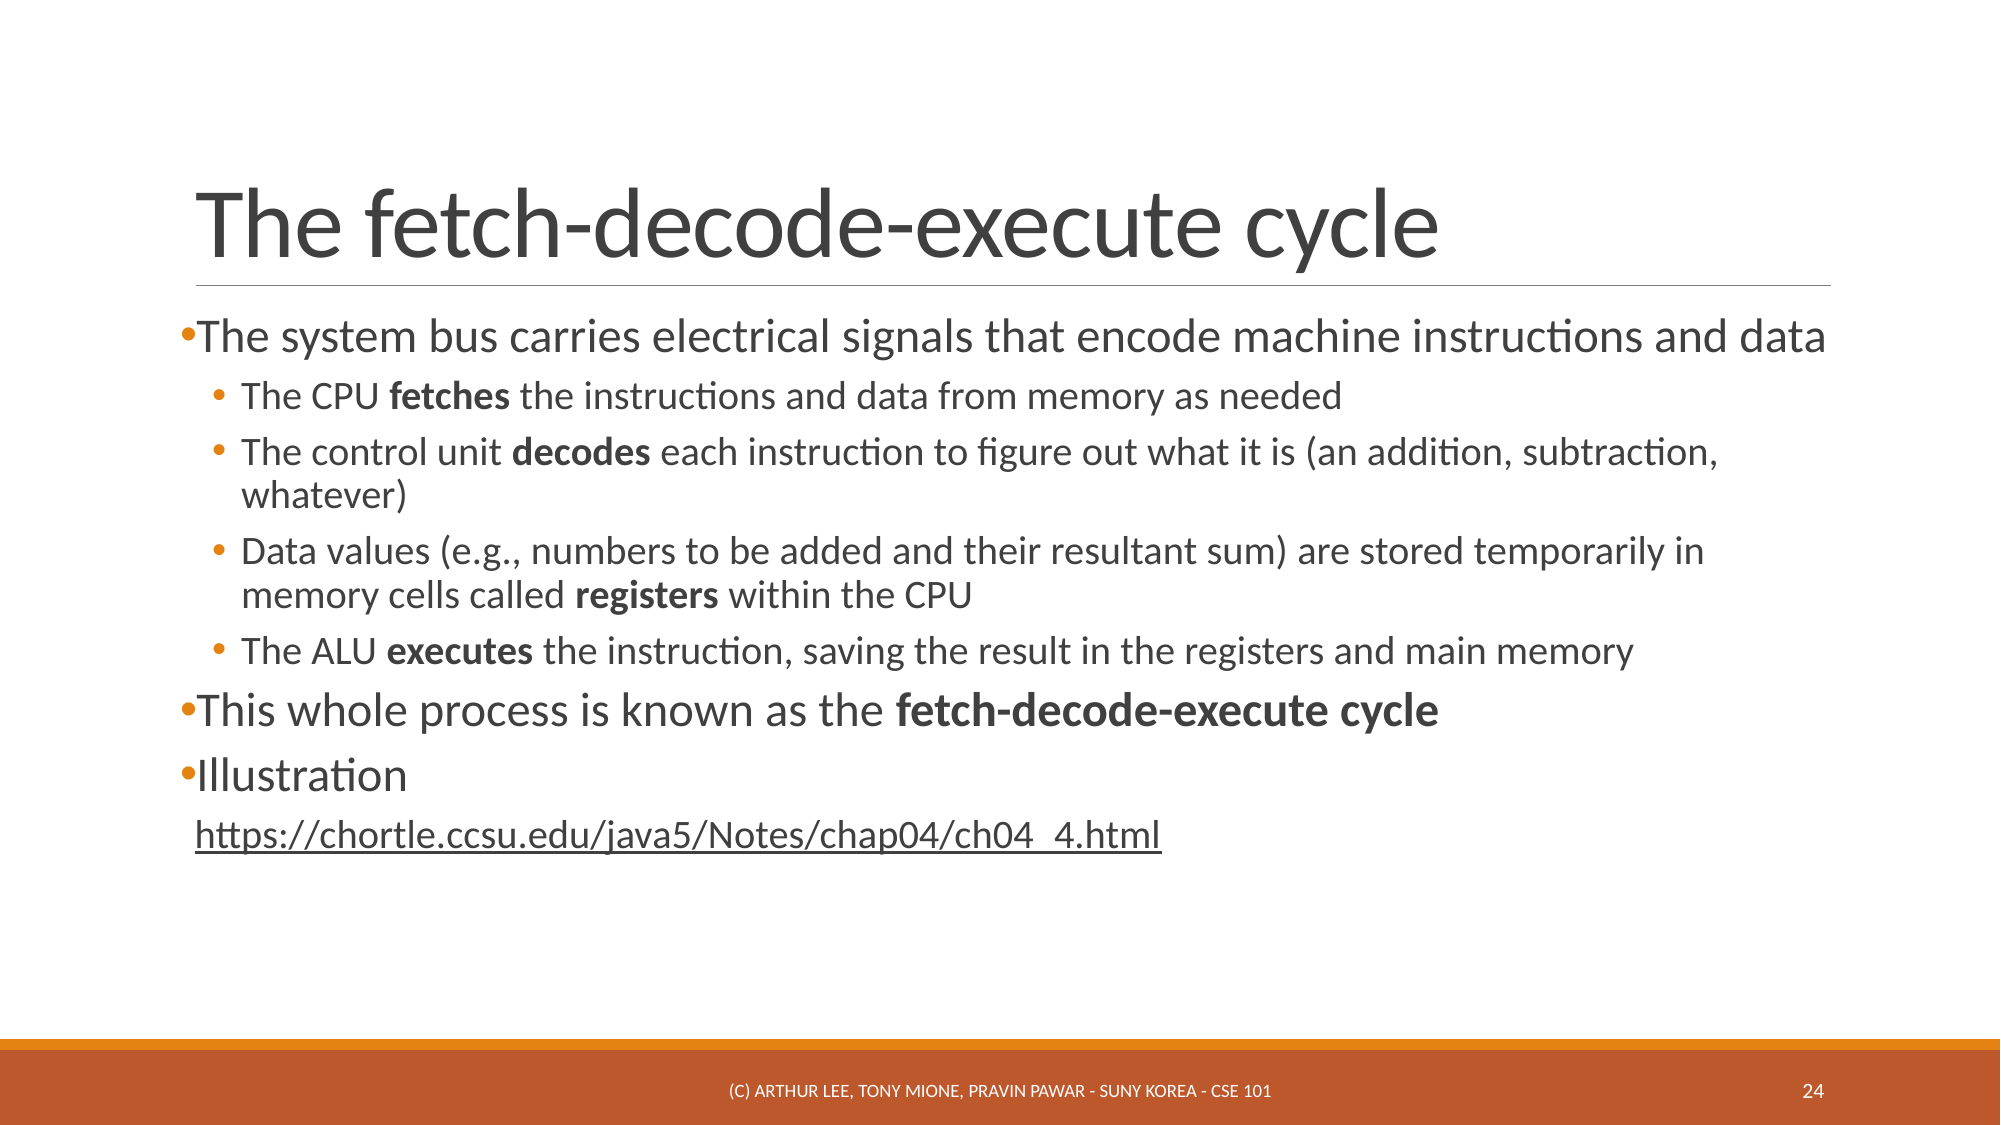

# The fetch-decode-execute cycle
The system bus carries electrical signals that encode machine instructions and data
The CPU fetches the instructions and data from memory as needed
The control unit decodes each instruction to figure out what it is (an addition, subtraction, whatever)
Data values (e.g., numbers to be added and their resultant sum) are stored temporarily in memory cells called registers within the CPU
The ALU executes the instruction, saving the result in the registers and main memory
This whole process is known as the fetch-decode-execute cycle
Illustration
https://chortle.ccsu.edu/java5/Notes/chap04/ch04_4.html

(c) Arthur Lee, Tony Mione, Pravin Pawar - SUNY Korea - CSE 101
24